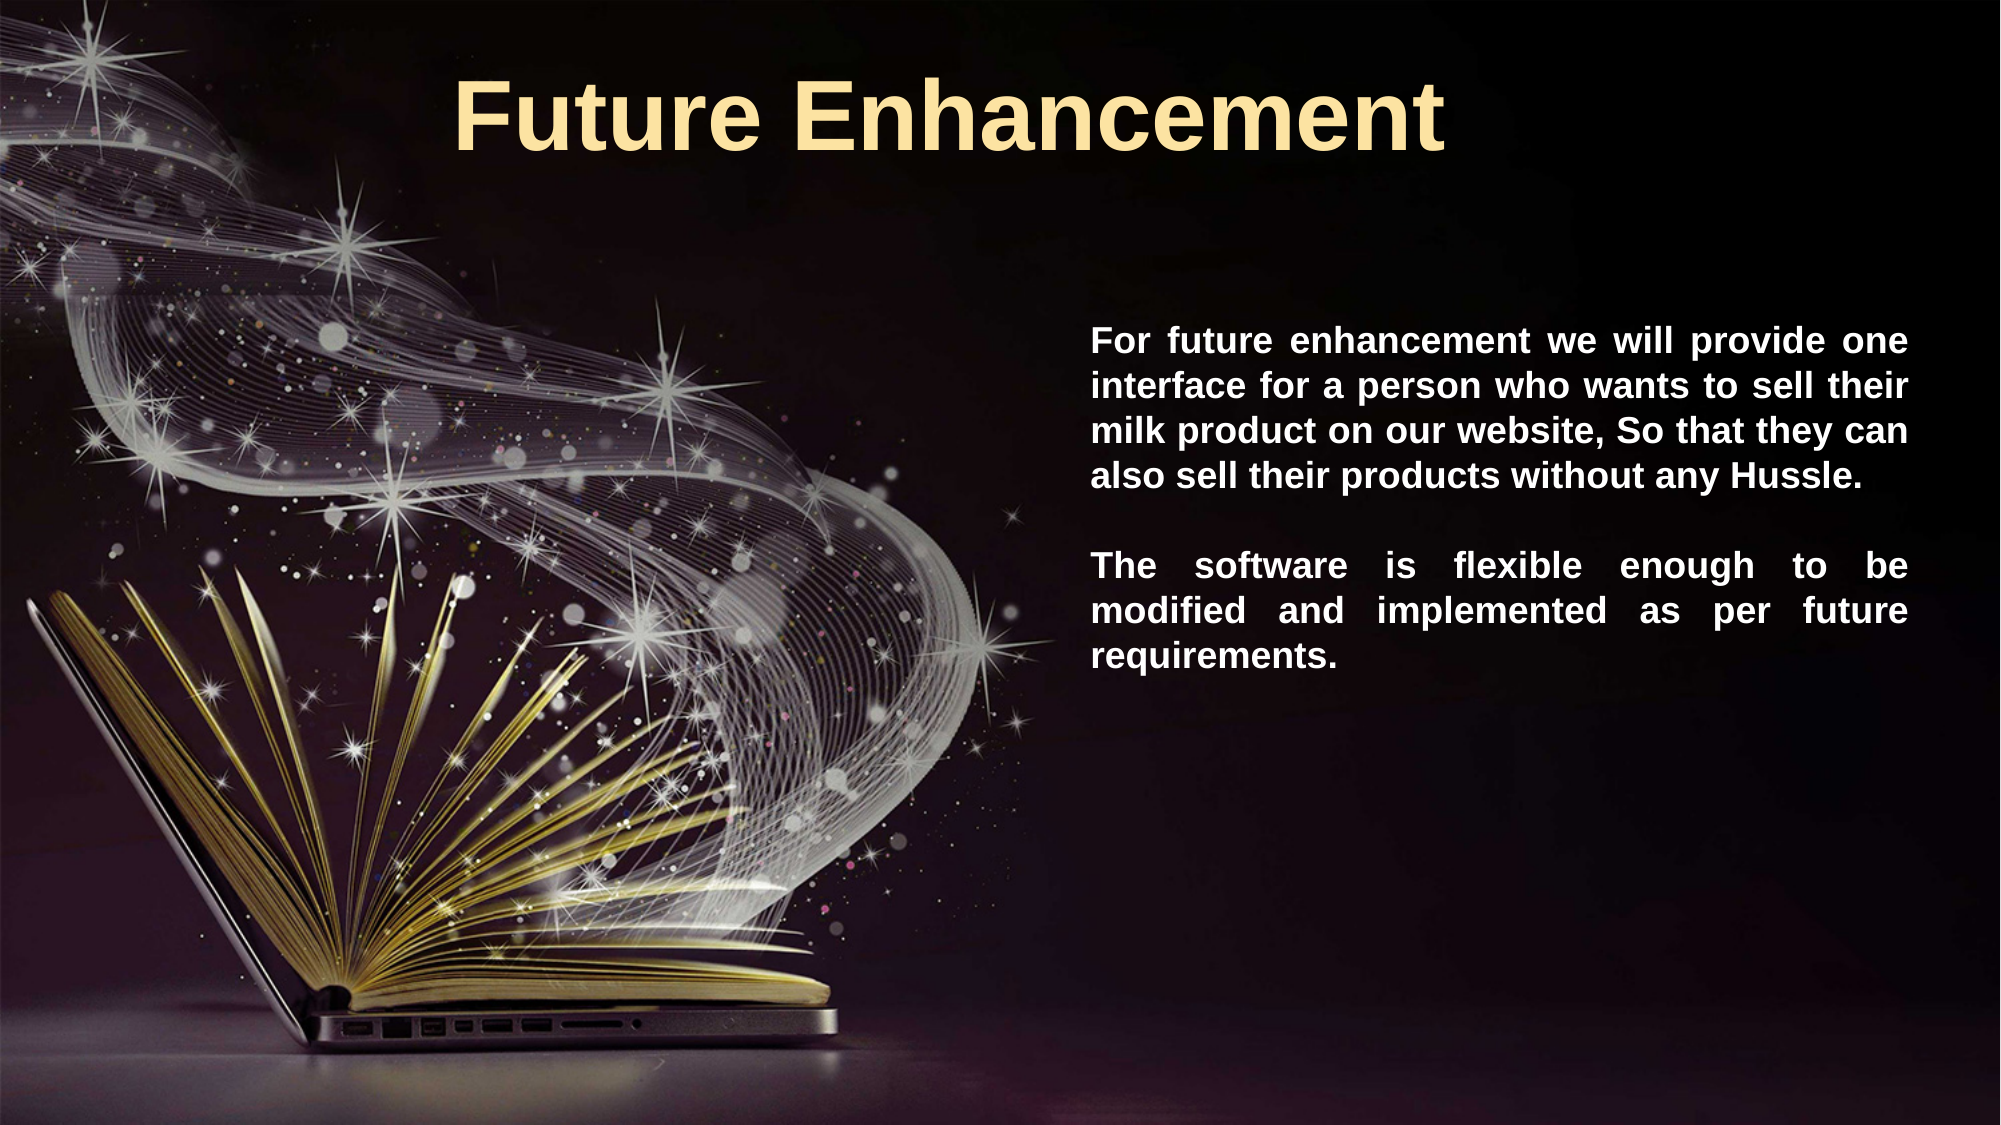

Future Enhancement
For future enhancement we will provide one interface for a person who wants to sell their milk product on our website, So that they can also sell their products without any Hussle.

The software is flexible enough to be modified and implemented as per future requirements.